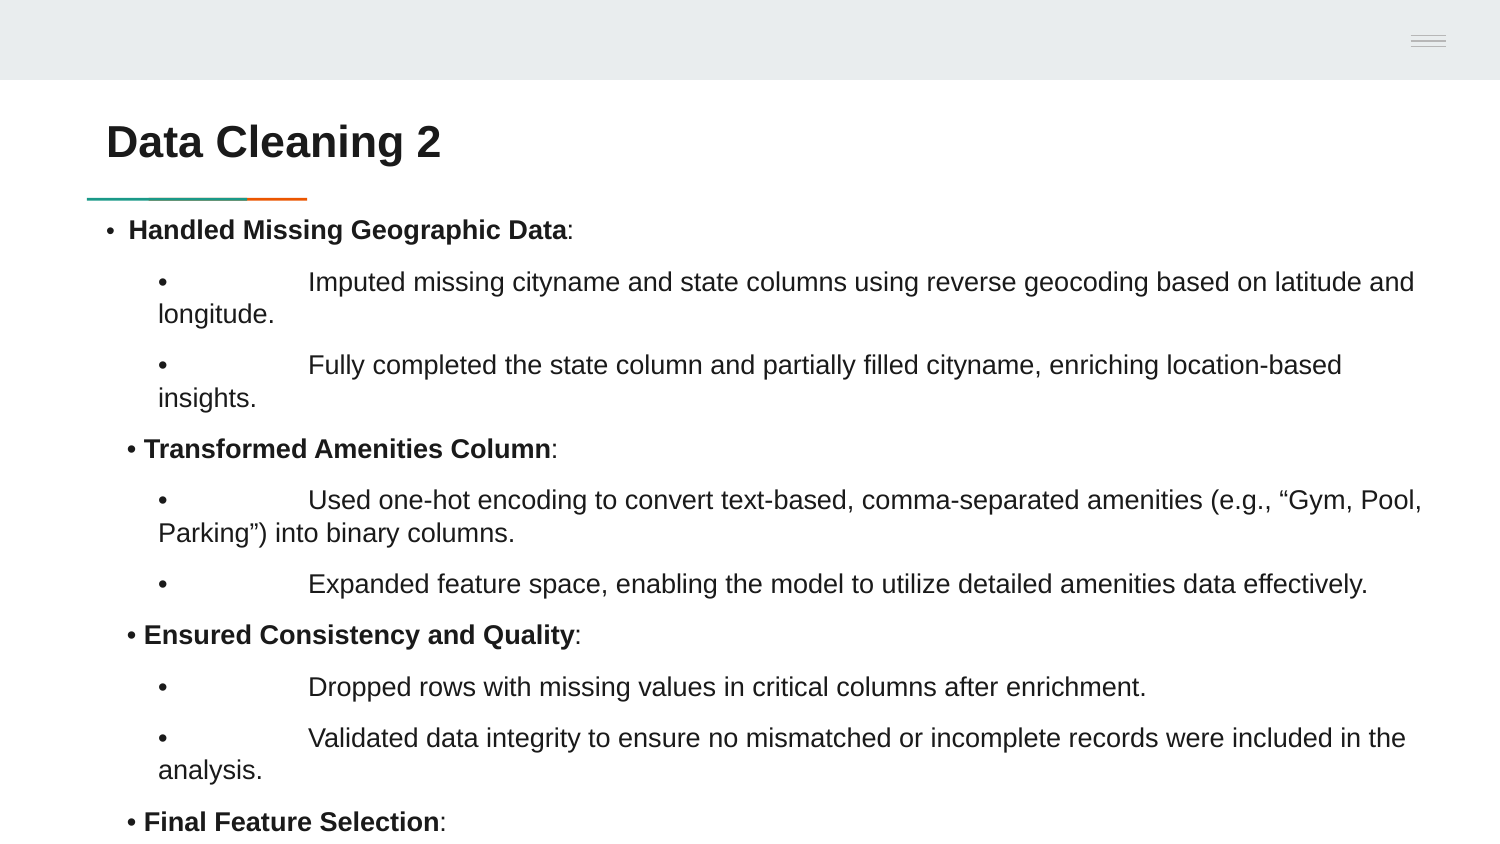

Data Cleaning 2
•  Handled Missing Geographic Data:
	•	Imputed missing cityname and state columns using reverse geocoding based on latitude and longitude.
	•	Fully completed the state column and partially filled cityname, enriching location-based insights.
	• Transformed Amenities Column:
	•	Used one-hot encoding to convert text-based, comma-separated amenities (e.g., “Gym, Pool, Parking”) into binary columns.
	•	Expanded feature space, enabling the model to utilize detailed amenities data effectively.
	• Ensured Consistency and Quality:
	•	Dropped rows with missing values in critical columns after enrichment.
	•	Validated data integrity to ensure no mismatched or incomplete records were included in the analysis.
	• Final Feature Selection:
	•	Removed irrelevant columns such as id, title, date, source, and currency to focus on meaningful predictors.